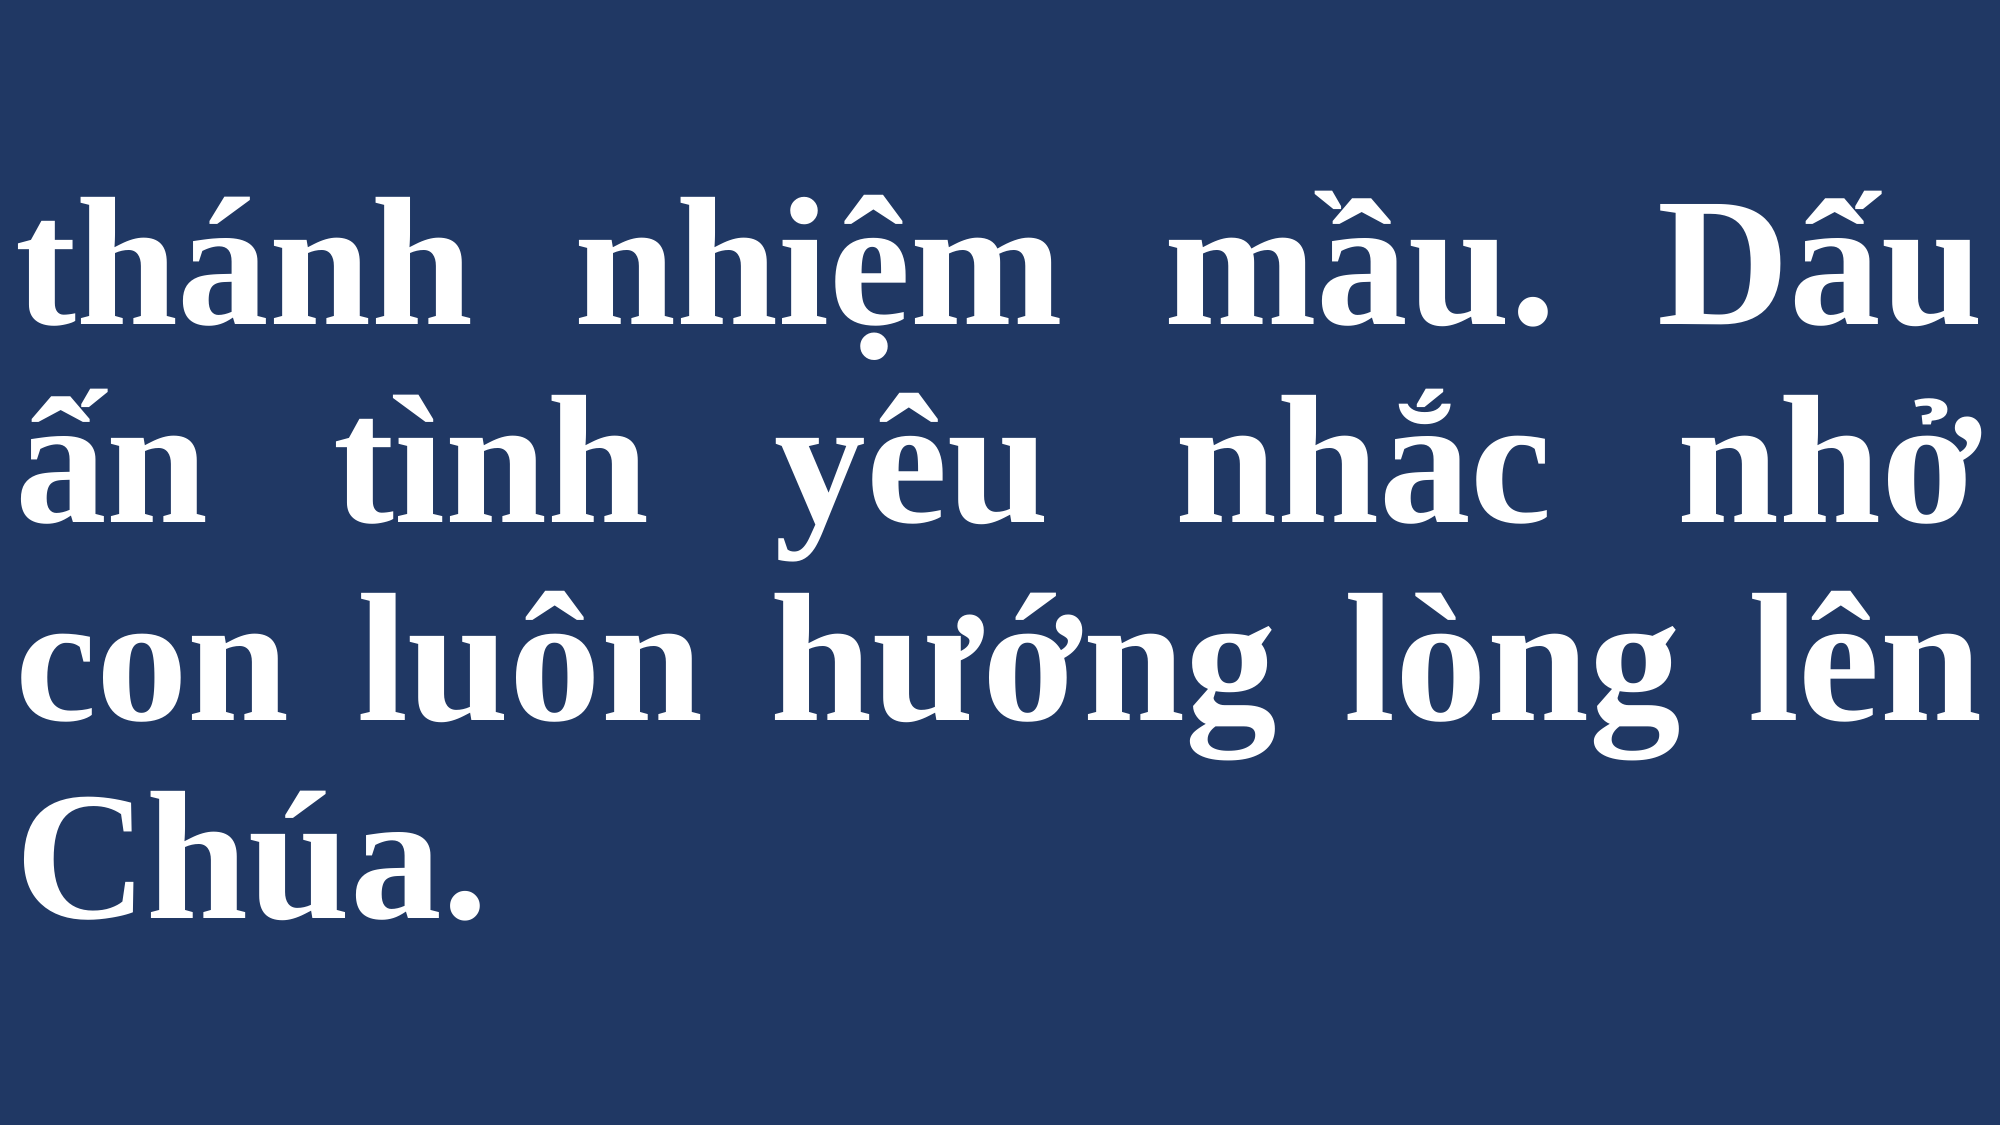

# thánh nhiệm mầu. Dấu ấn tình yêu nhắc nhở con luôn hướng lòng lên Chúa.